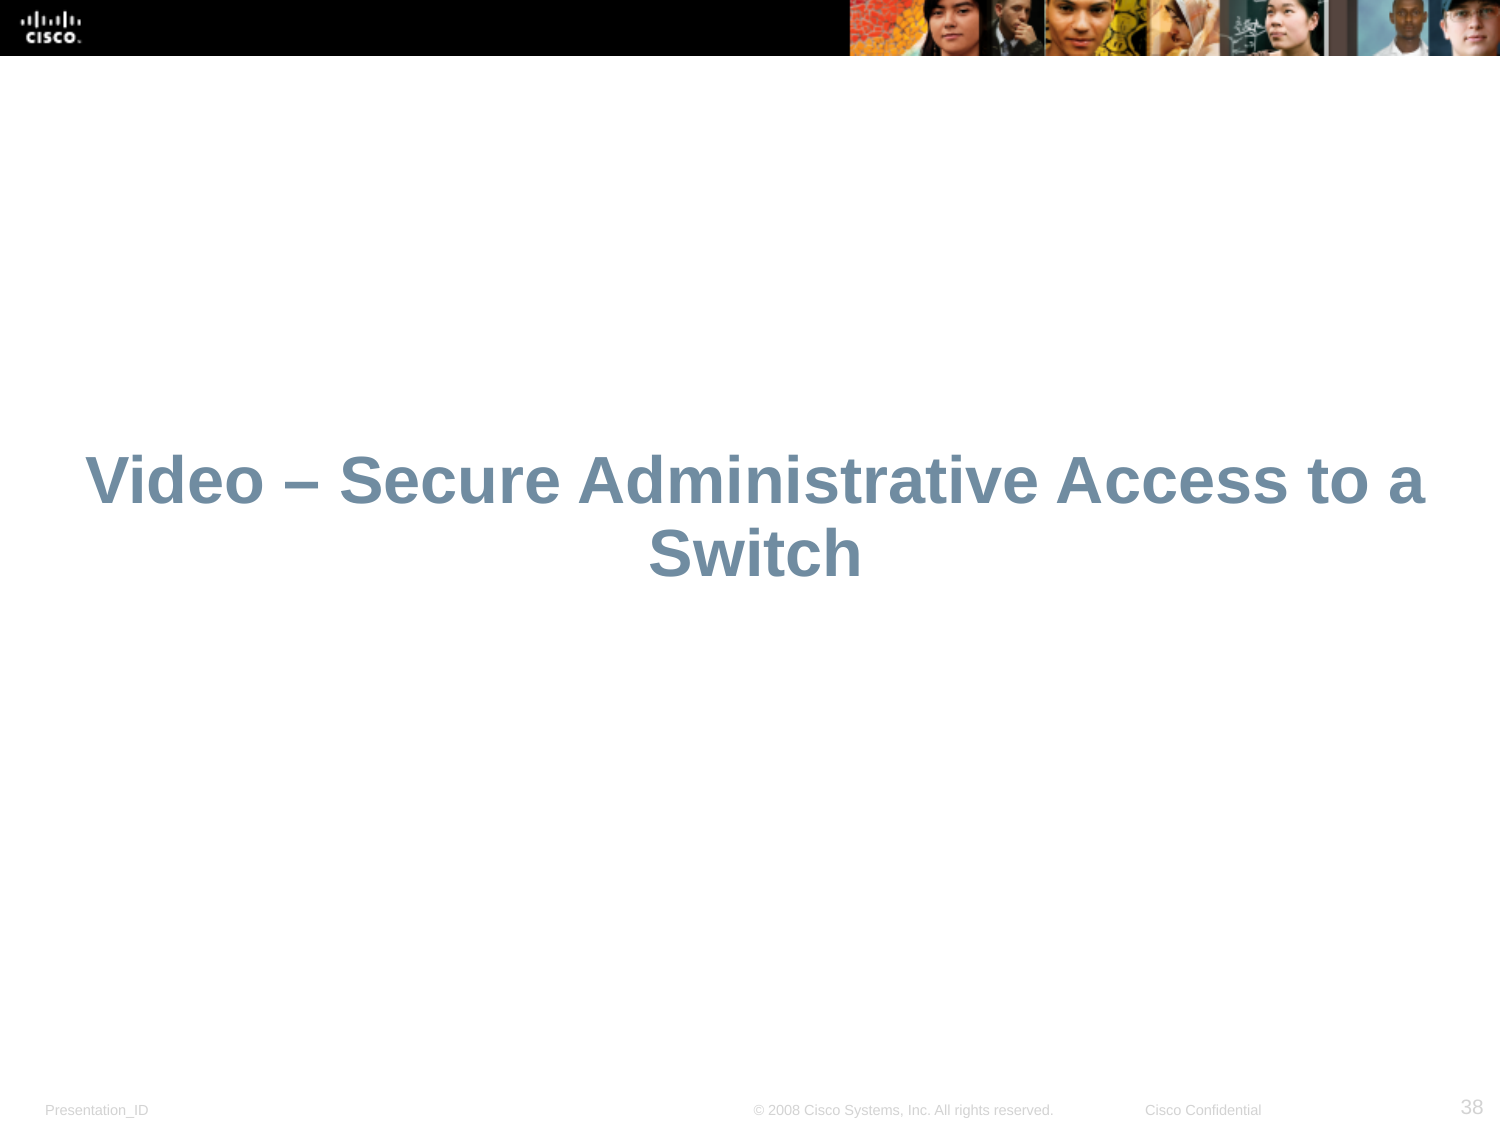

# Video – Secure Administrative Access to a Switch